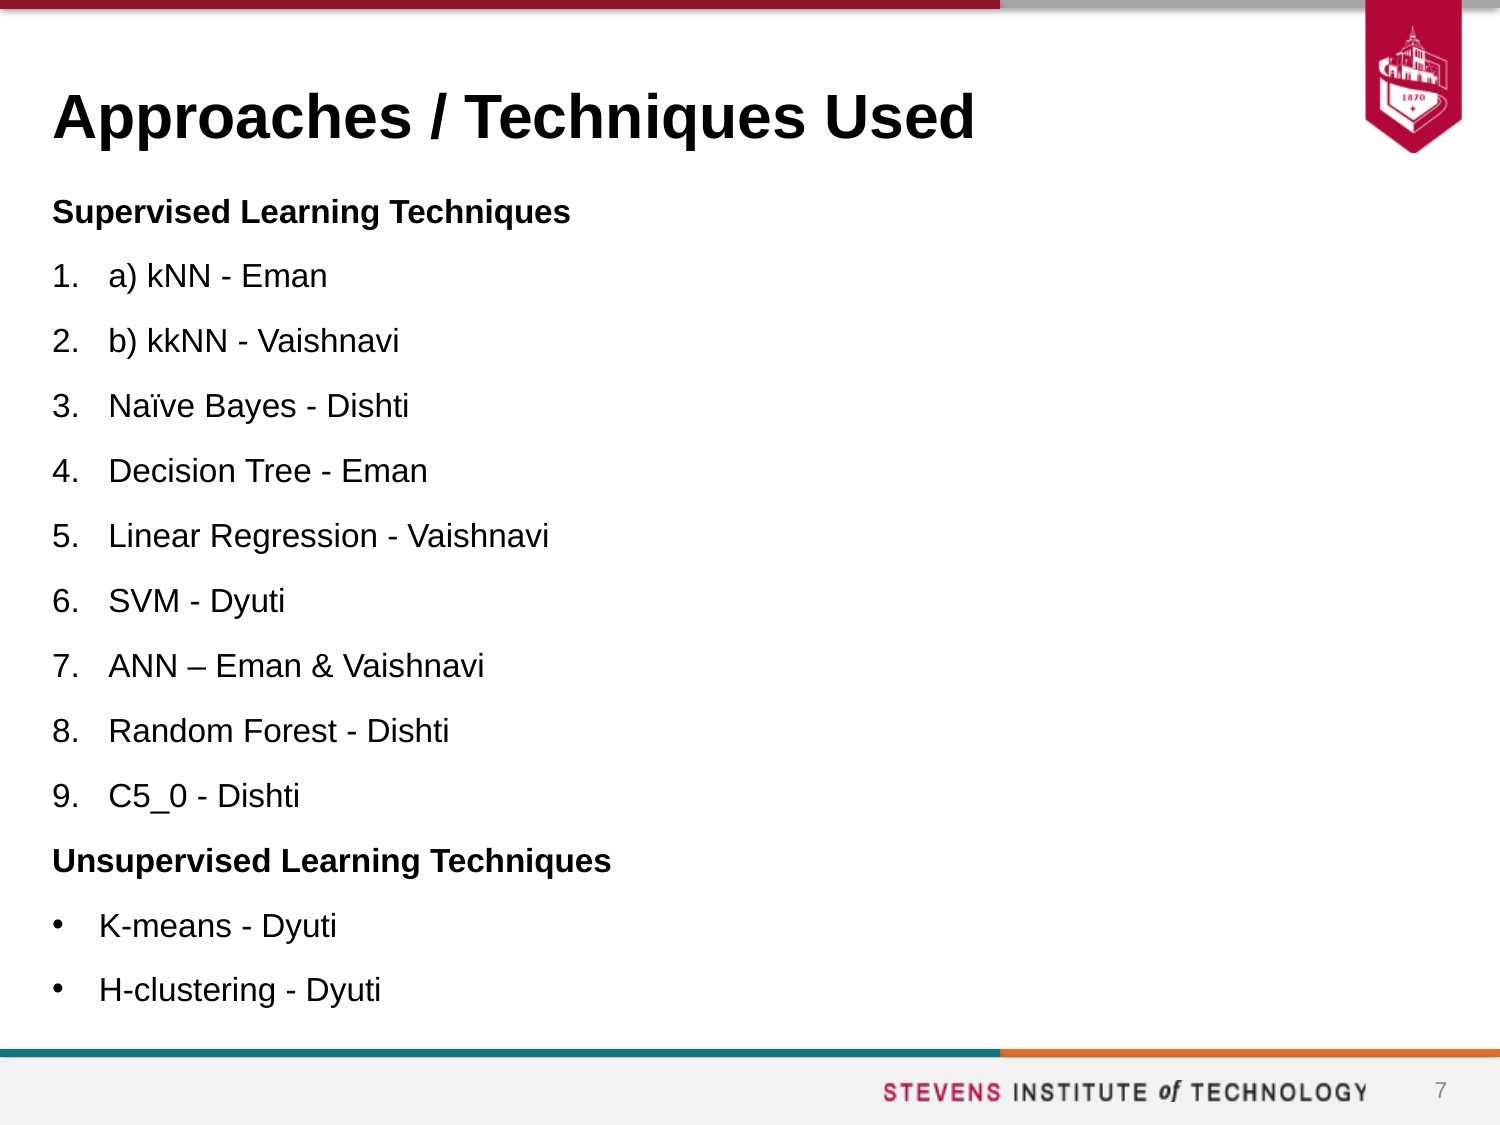

# Approaches / Techniques Used
Supervised Learning Techniques
a) kNN - Eman
b) kkNN - Vaishnavi
Naïve Bayes - Dishti
Decision Tree - Eman
Linear Regression - Vaishnavi
SVM - Dyuti
ANN – Eman & Vaishnavi
Random Forest - Dishti
C5_0 - Dishti
Unsupervised Learning Techniques
K-means - Dyuti
H-clustering - Dyuti

7